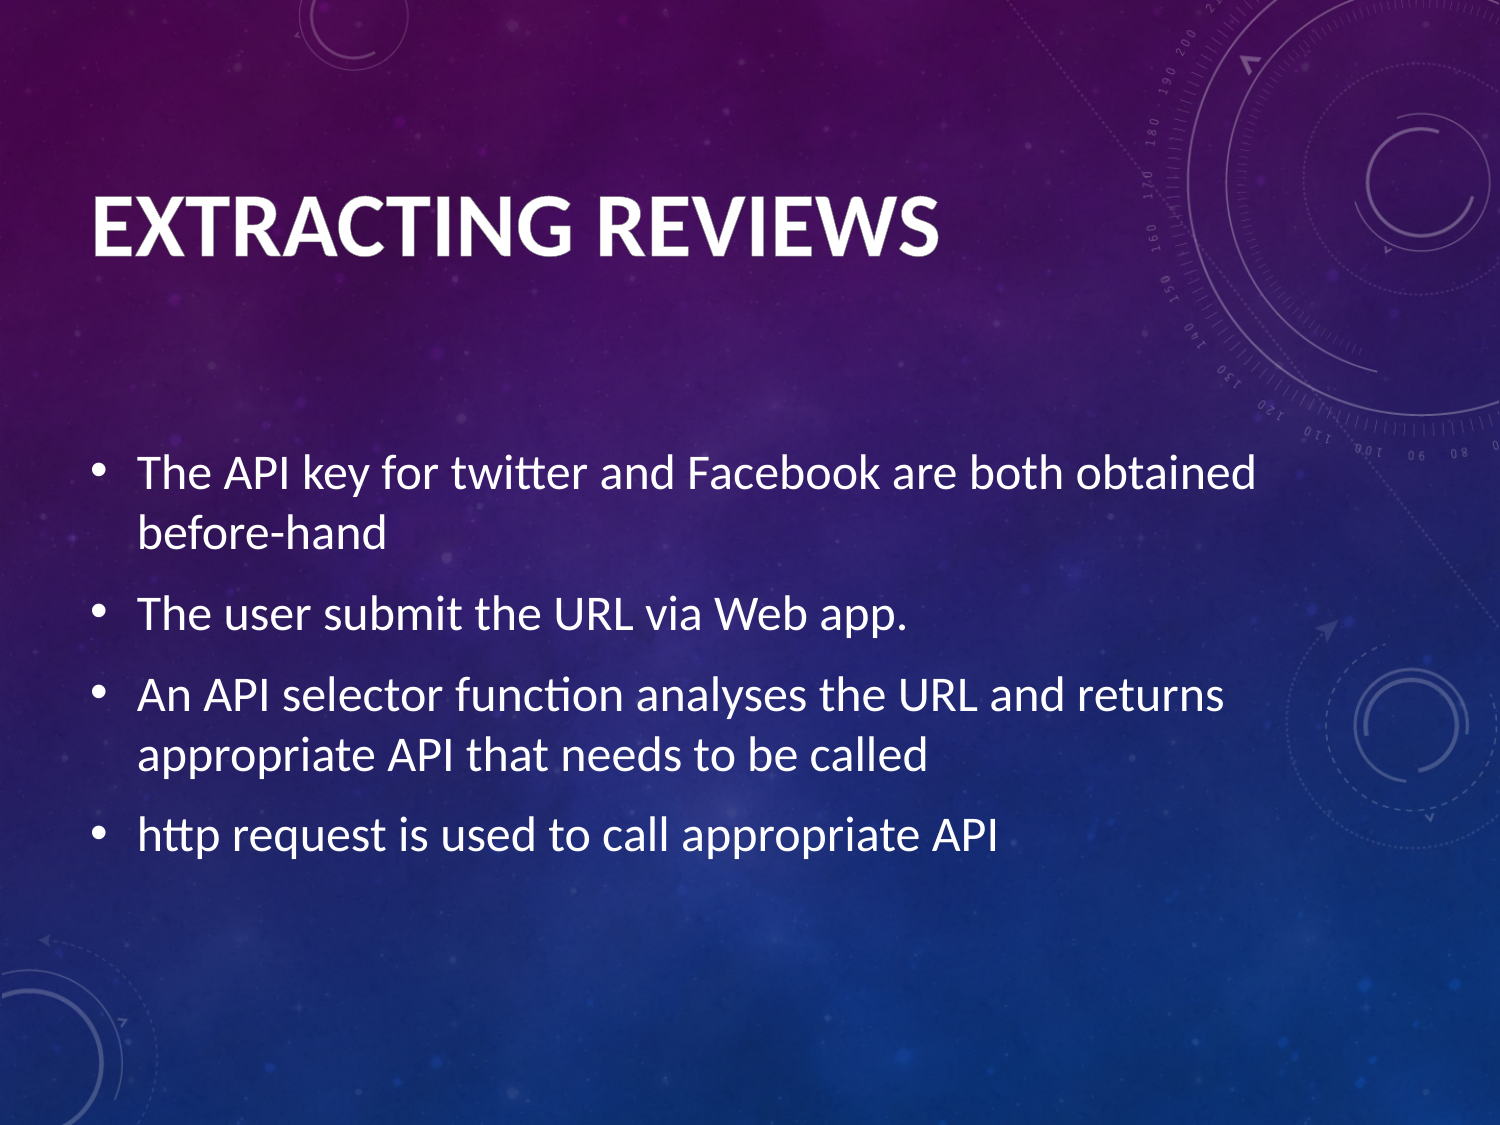

# EXTRACTING REVIEWS
The API key for twitter and Facebook are both obtained before-hand
The user submit the URL via Web app.
An API selector function analyses the URL and returns appropriate API that needs to be called
http request is used to call appropriate API